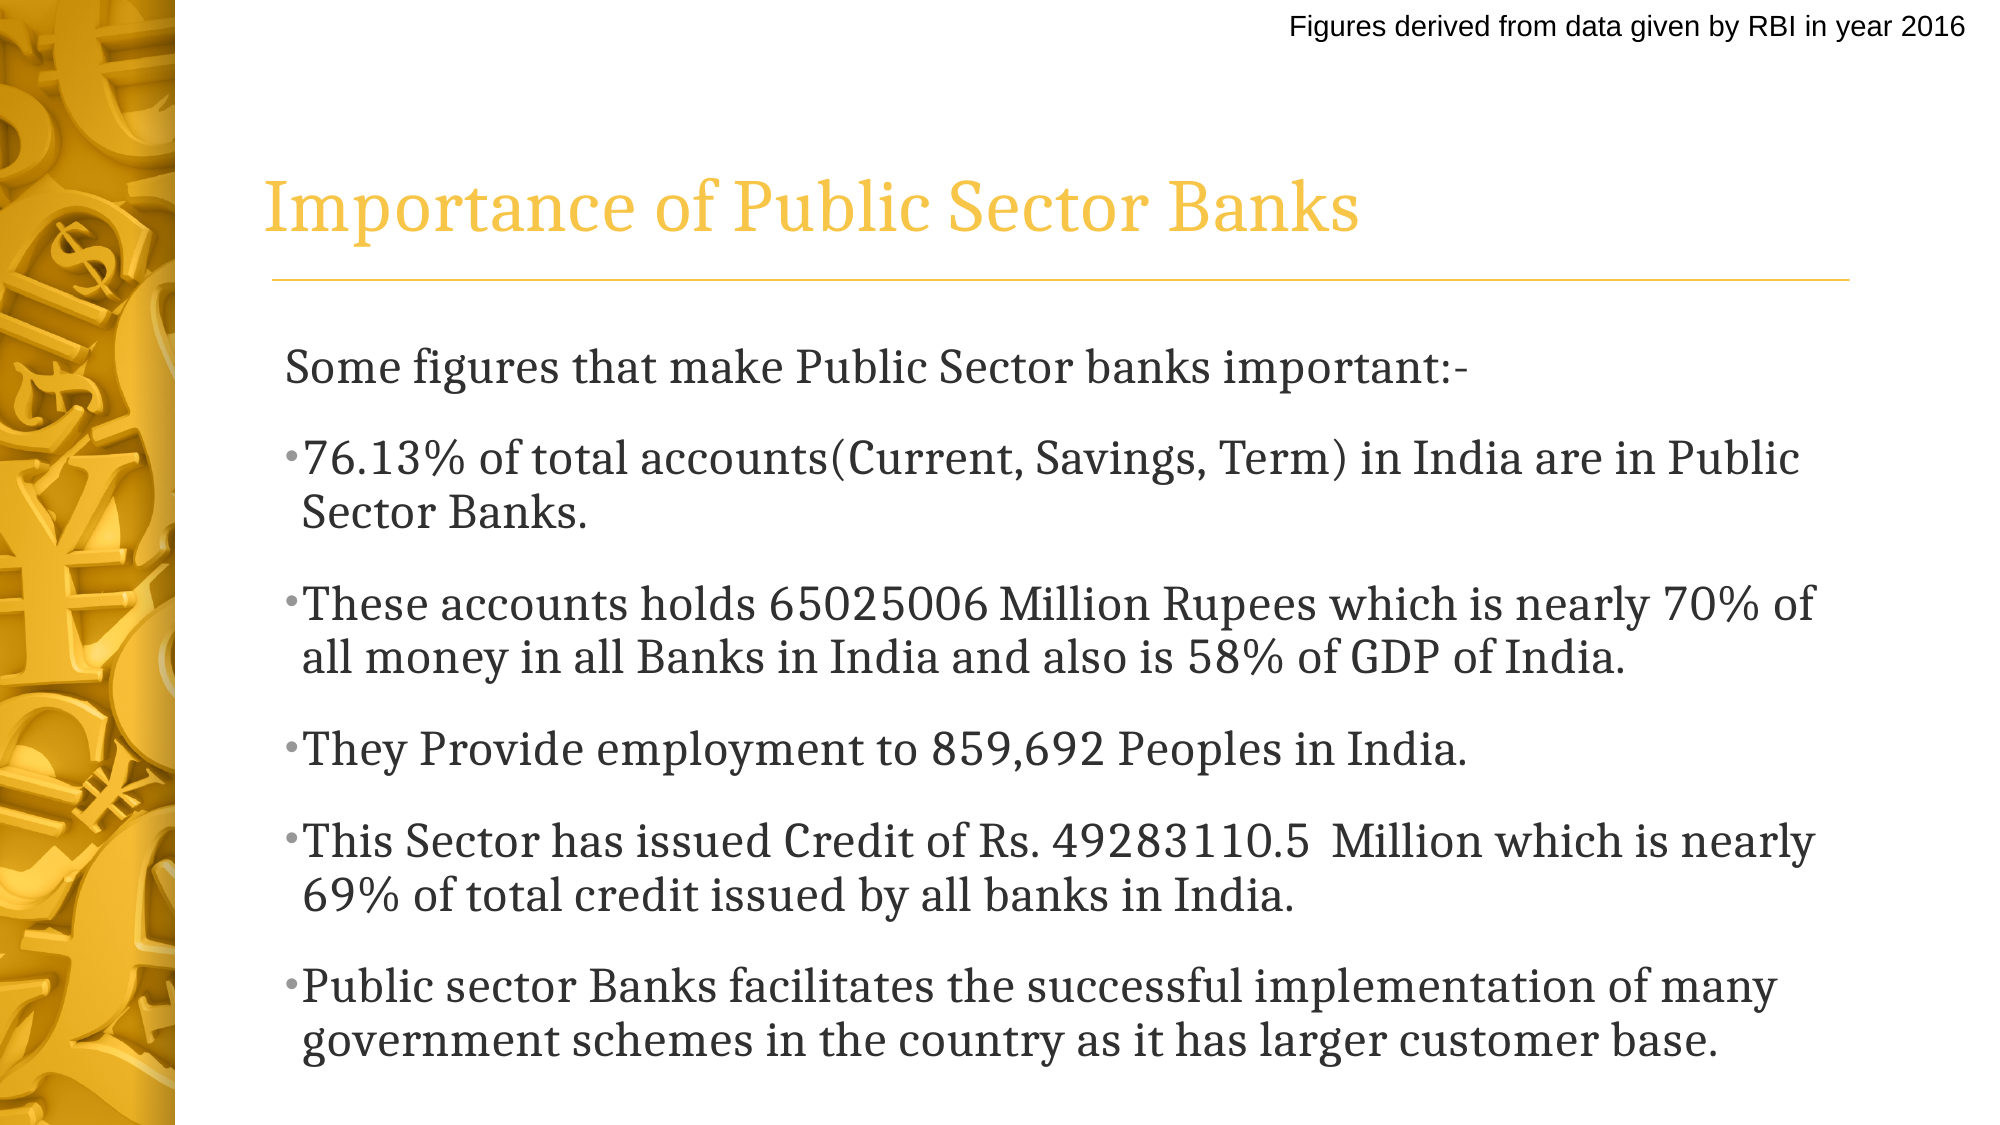

Figures derived from data given by RBI in year 2016
# Importance of Public Sector Banks
Some figures that make Public Sector banks important:-
76.13% of total accounts(Current, Savings, Term) in India are in Public Sector Banks.
These accounts holds 65025006 Million Rupees which is nearly 70% of all money in all Banks in India and also is 58% of GDP of India.
They Provide employment to 859,692 Peoples in India.
This Sector has issued Credit of Rs. 49283110.5  Million which is nearly 69% of total credit issued by all banks in India.
Public sector Banks facilitates the successful implementation of many government schemes in the country as it has larger customer base.